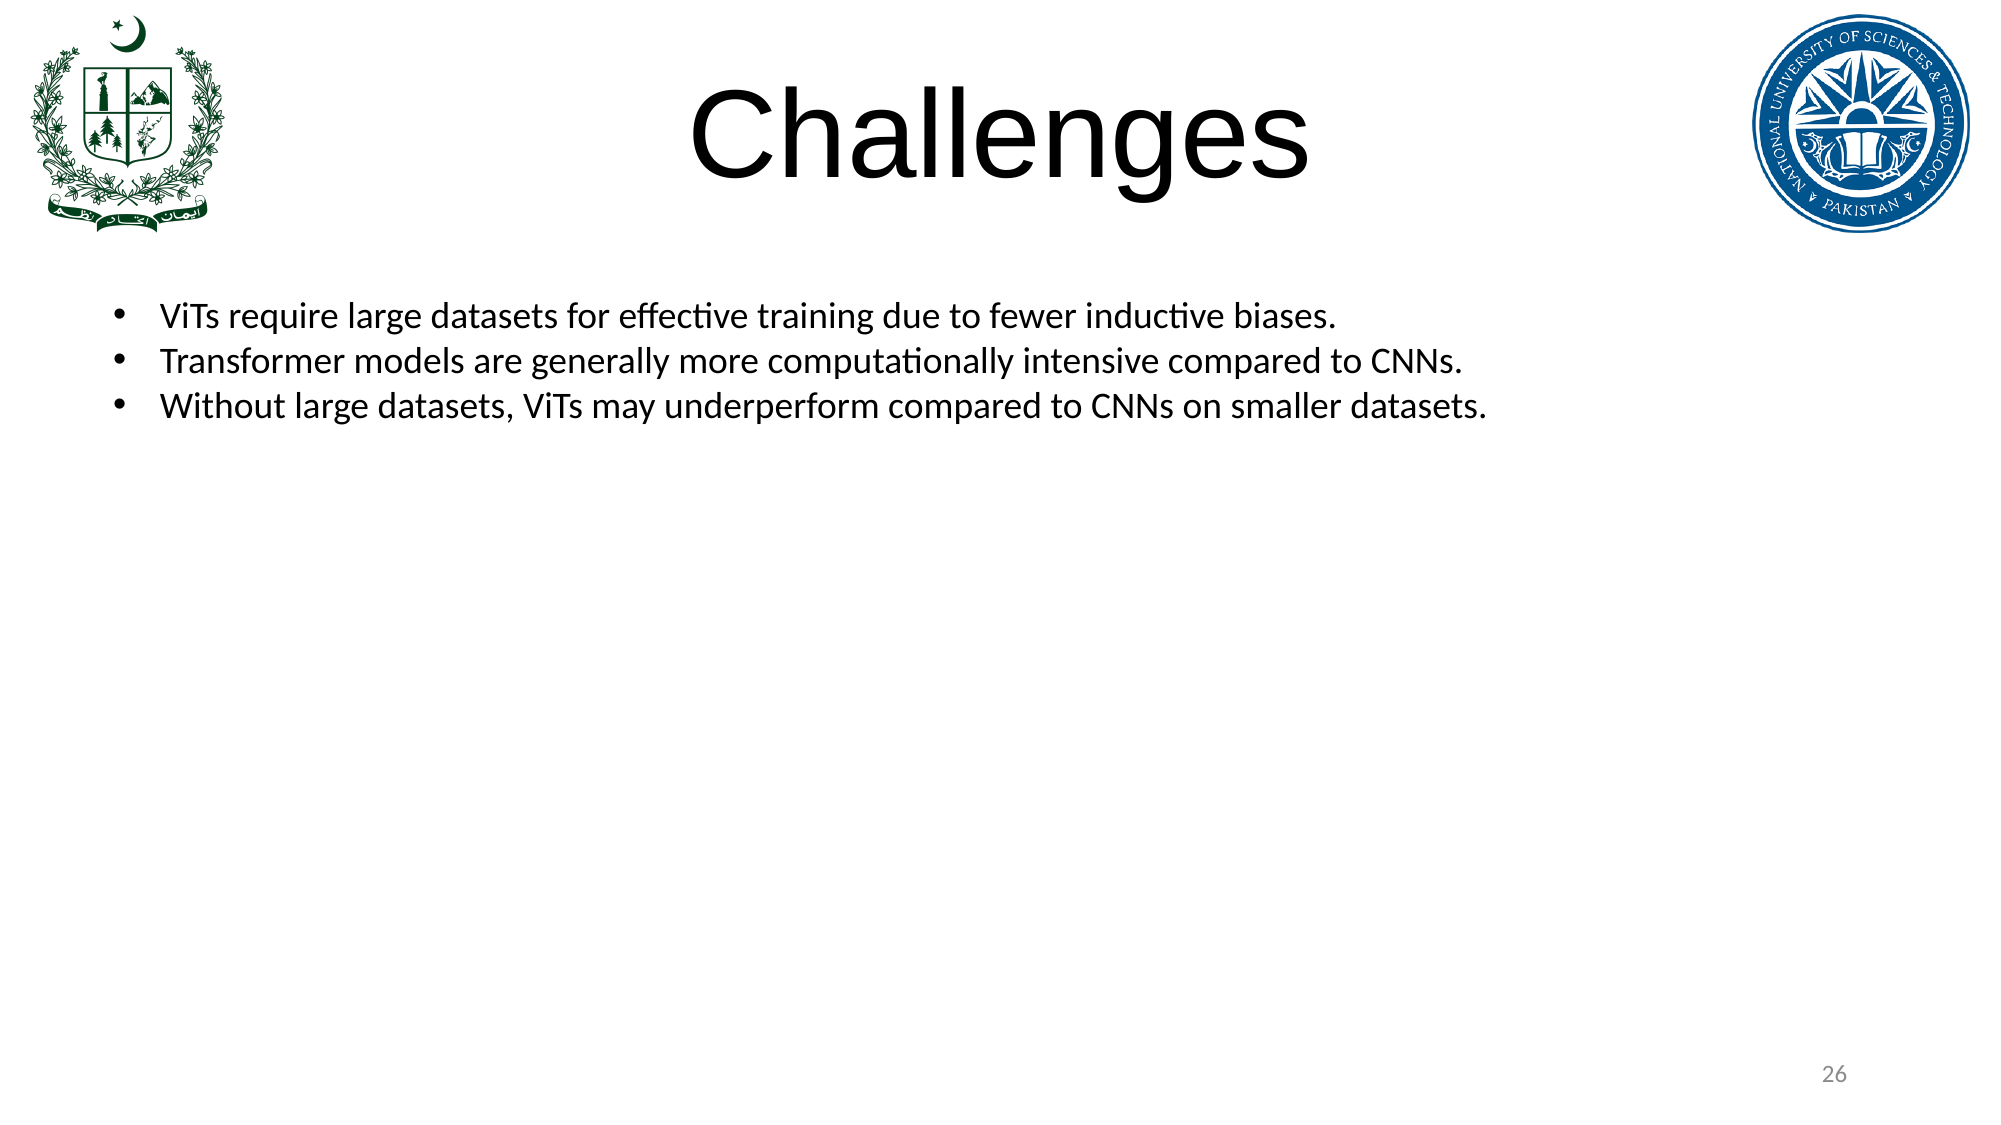

# Challenges
ViTs require large datasets for effective training due to fewer inductive biases.
Transformer models are generally more computationally intensive compared to CNNs.
Without large datasets, ViTs may underperform compared to CNNs on smaller datasets.
26